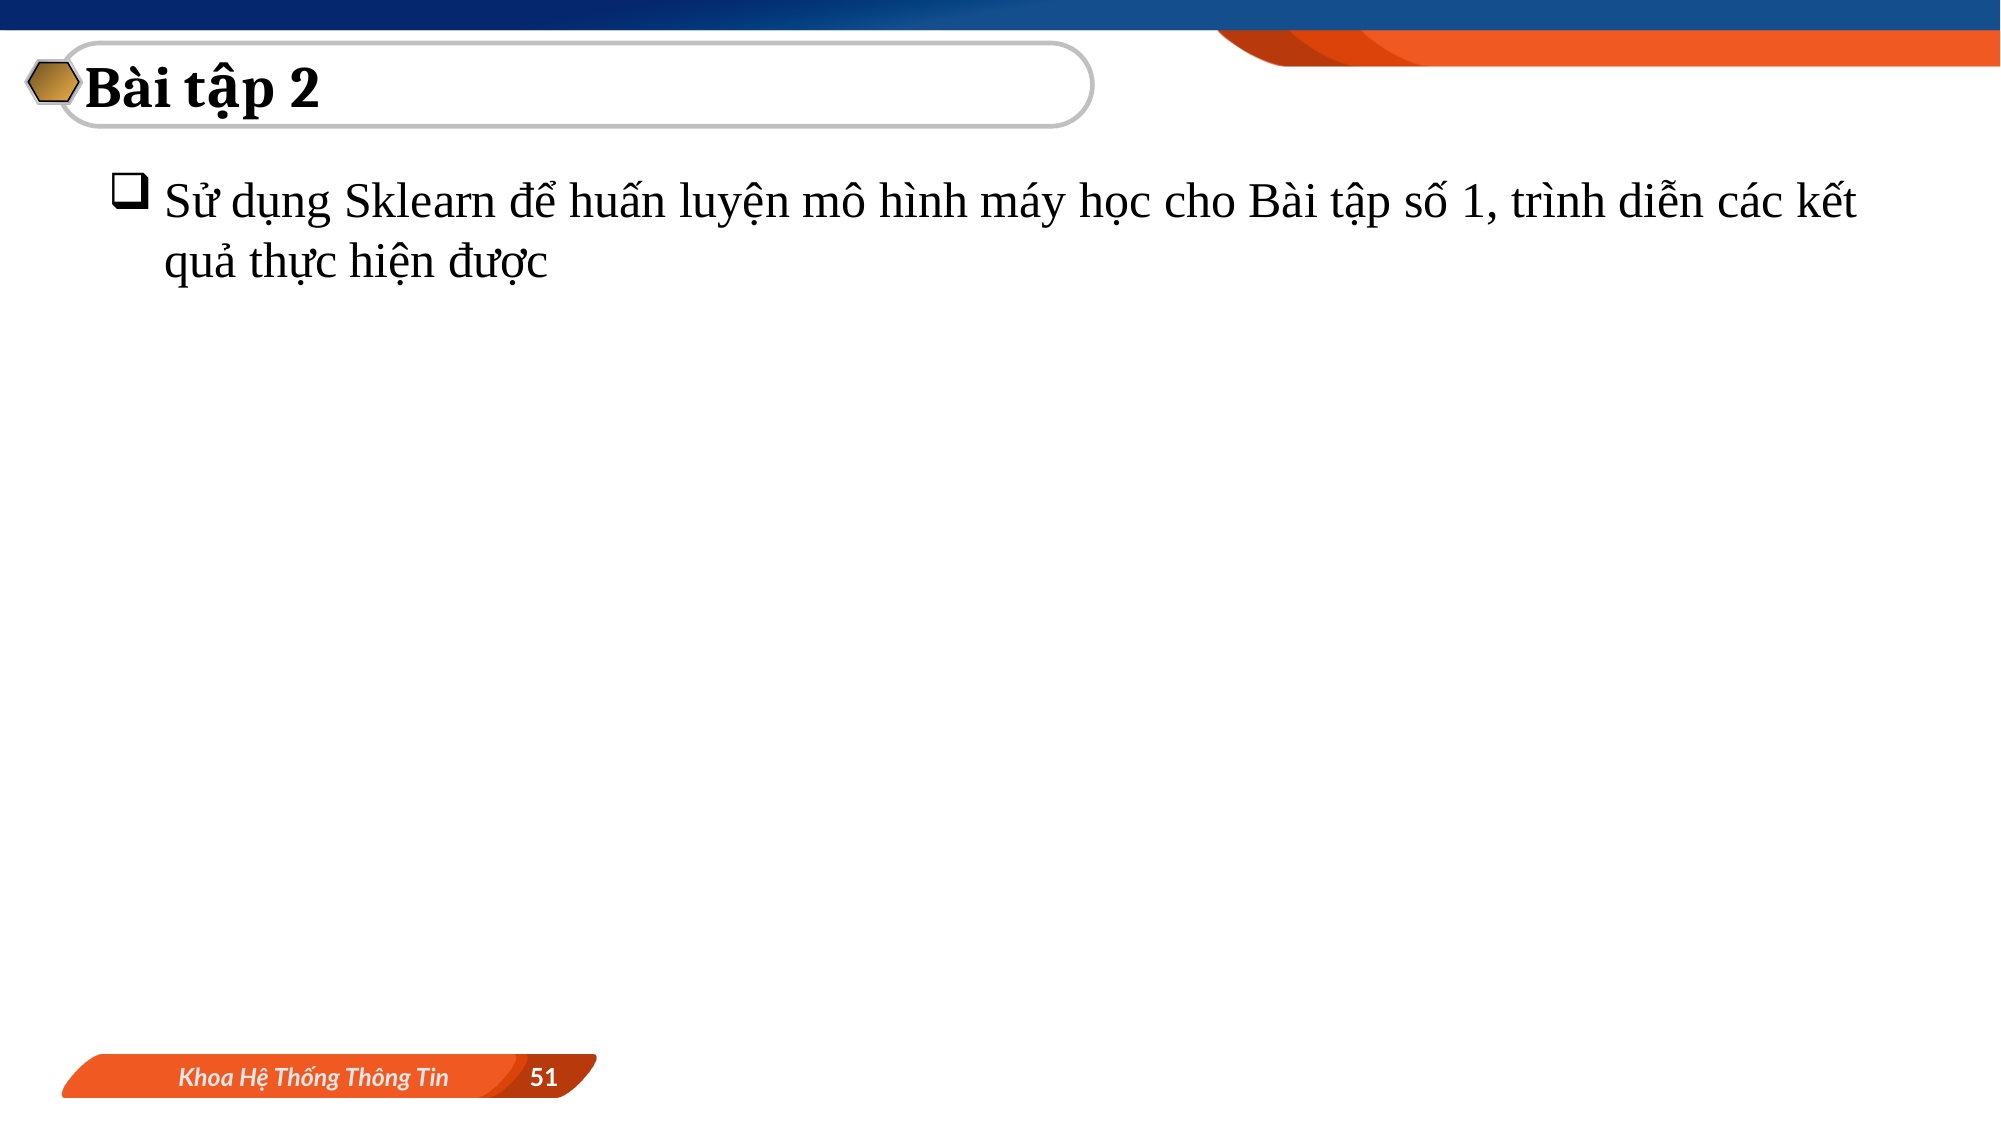

Bài tập 2

Sử dụng Sklearn để huấn luyện mô hình máy học cho Bài tập số 1, trình diễn các kết quả thực hiện được
51
Khoa Hệ Thống Thông Tin